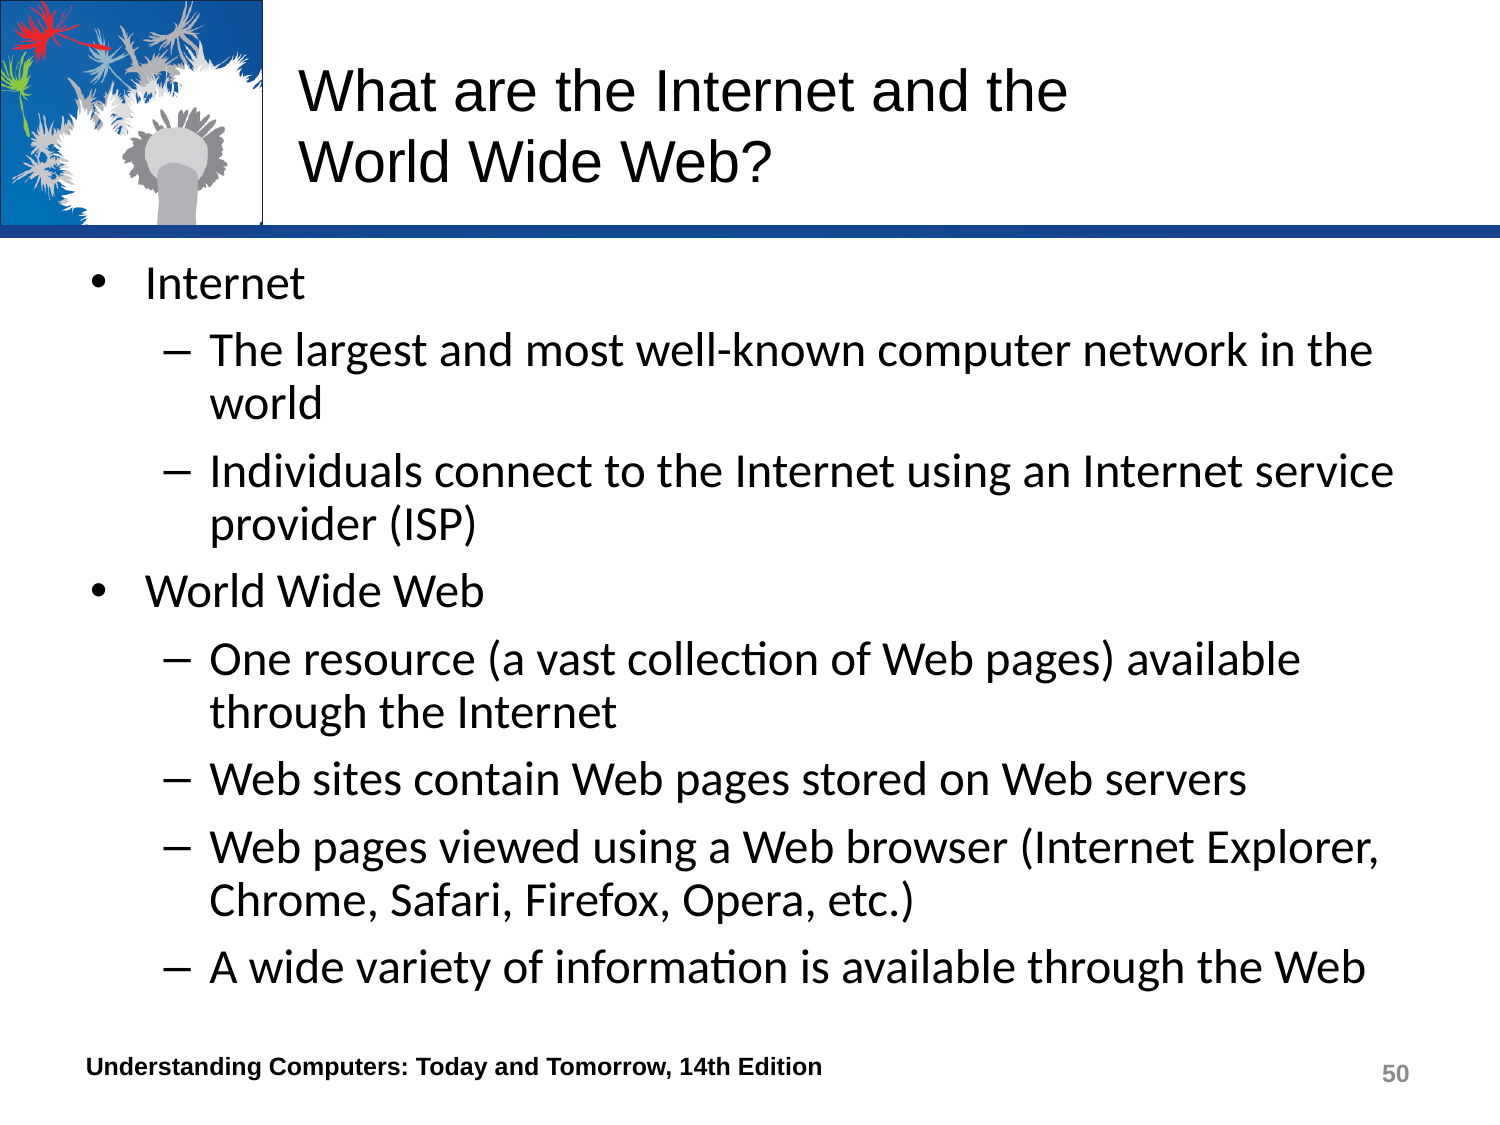

# What are the Internet and the World Wide Web?
Internet
The largest and most well-known computer network in the world
Individuals connect to the Internet using an Internet service provider (ISP)
World Wide Web
One resource (a vast collection of Web pages) available through the Internet
Web sites contain Web pages stored on Web servers
Web pages viewed using a Web browser (Internet Explorer, Chrome, Safari, Firefox, Opera, etc.)
A wide variety of information is available through the Web
Understanding Computers: Today and Tomorrow, 14th Edition
50